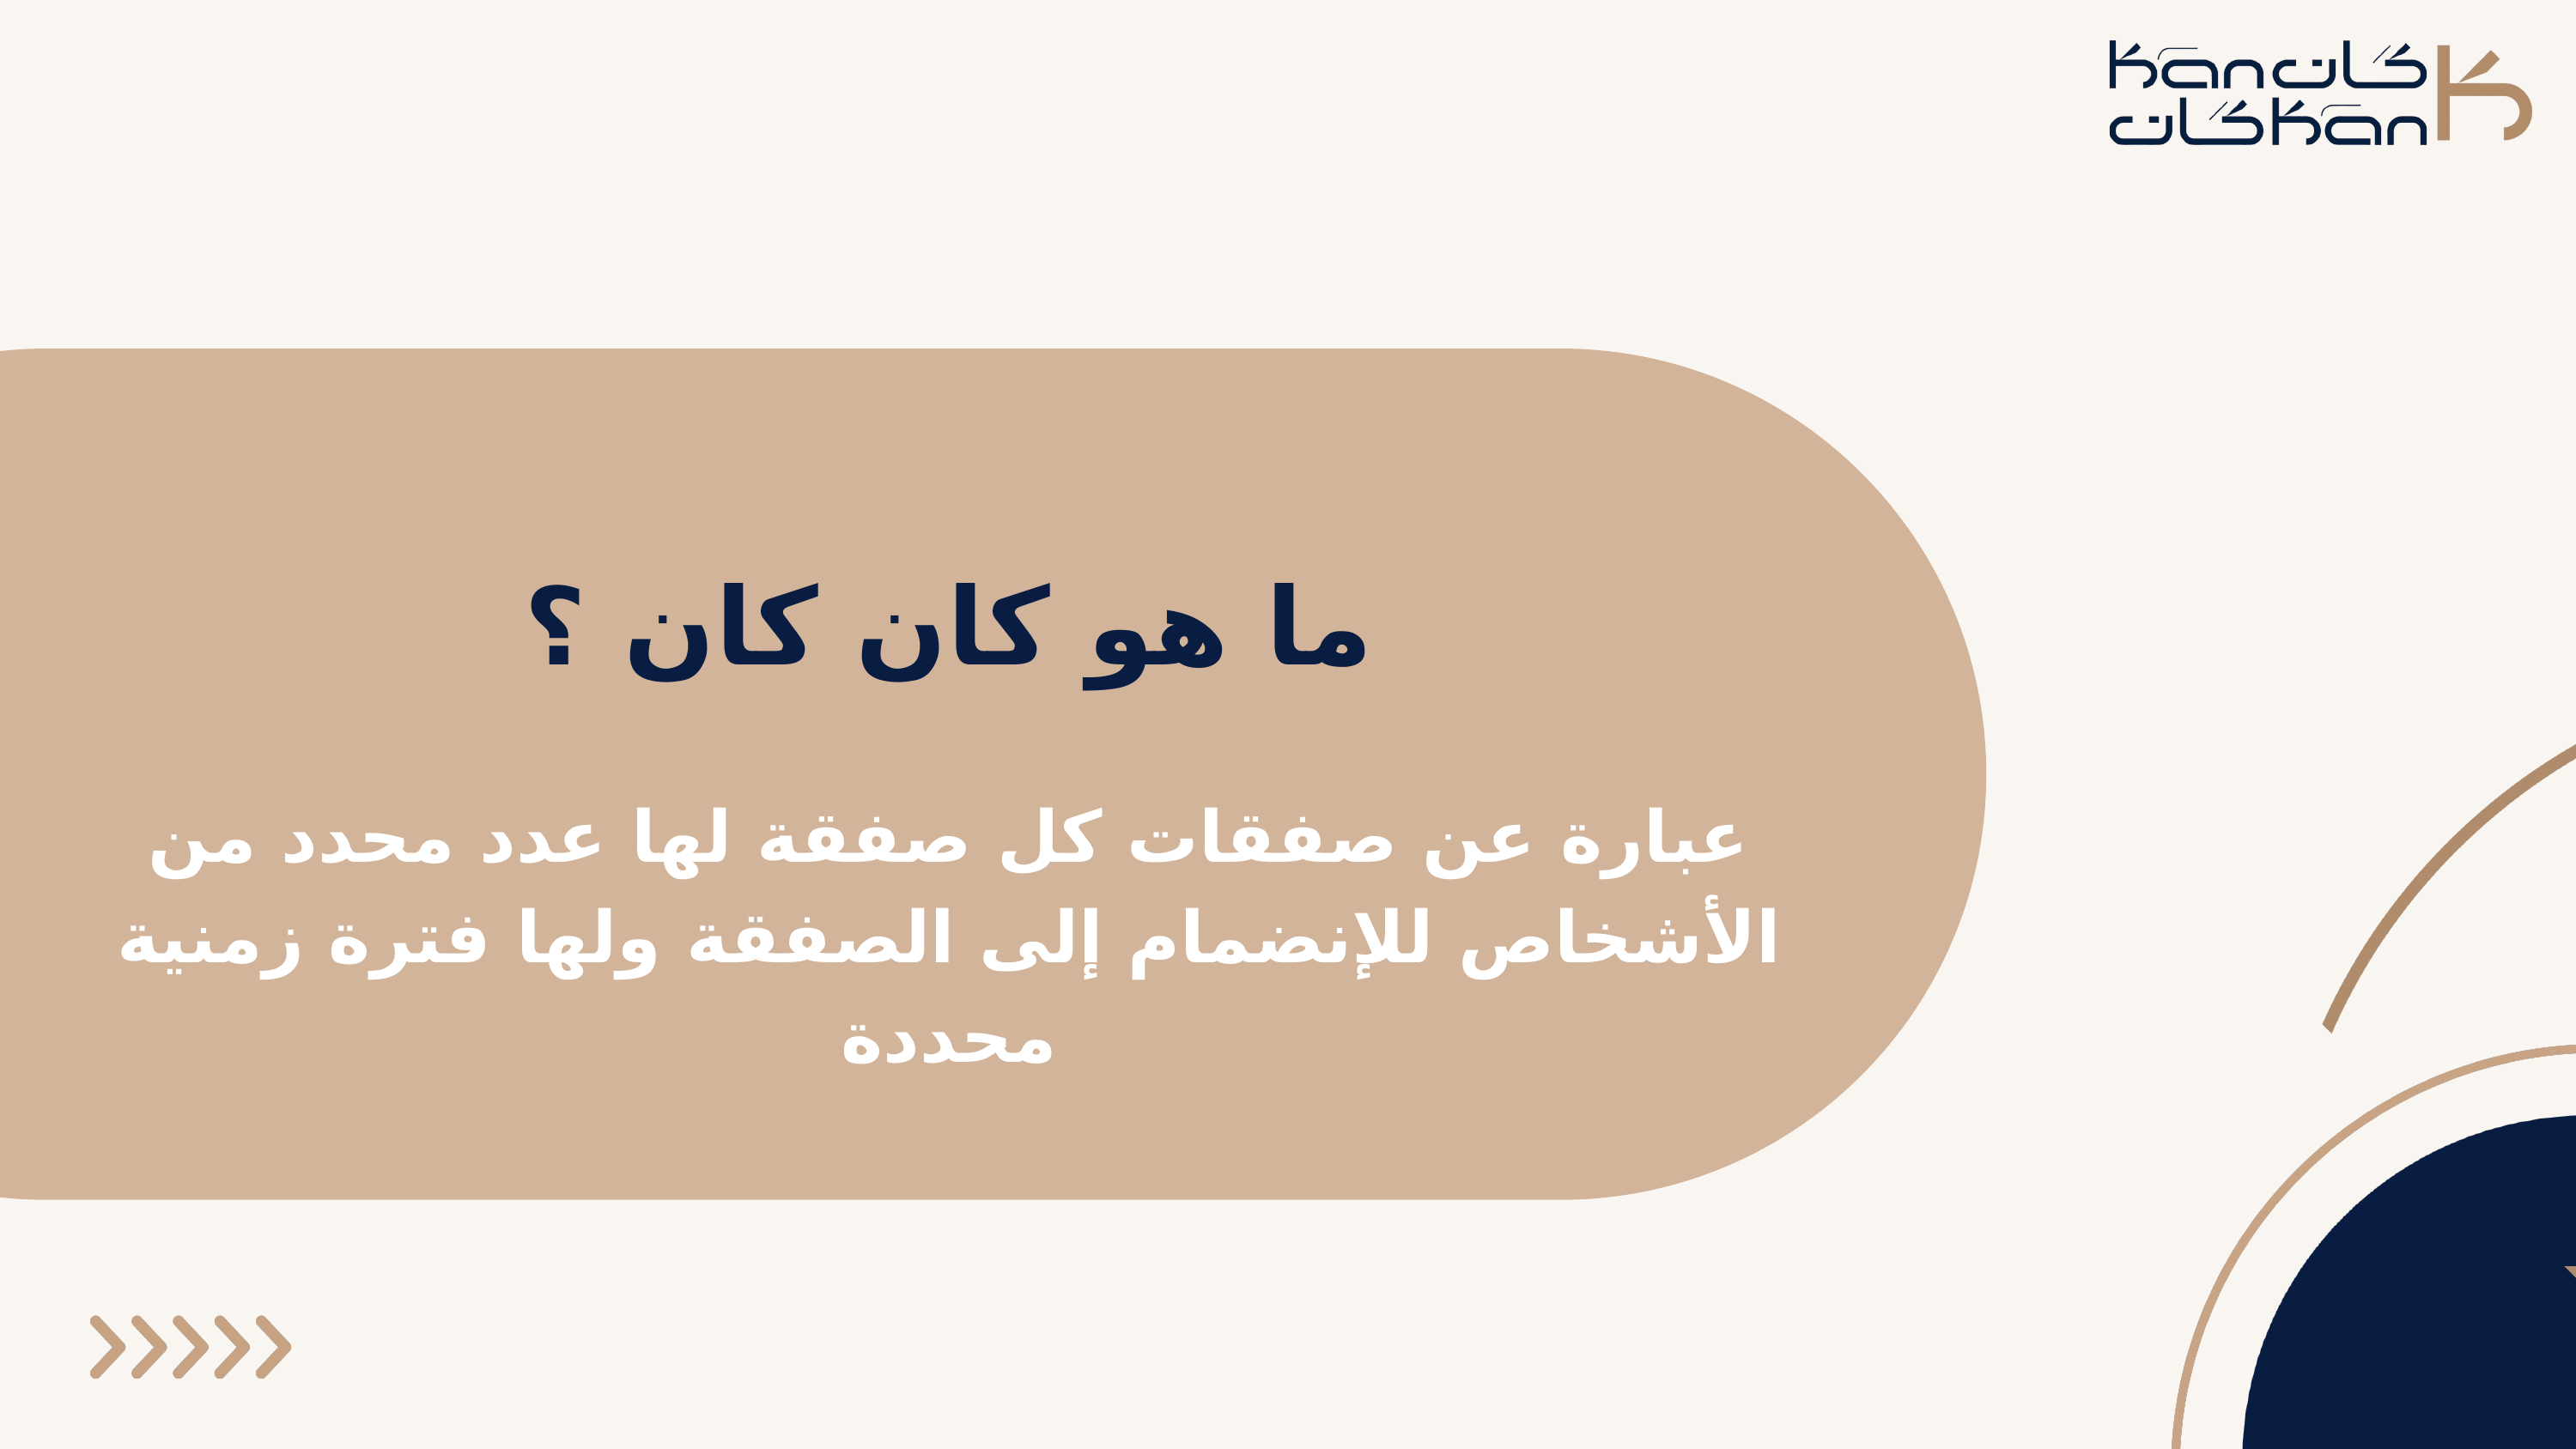

ما هو كان كان ؟

عبارة عن صفقات كل صفقة لها عدد محدد من الأشخاص للإنضمام إلى الصفقة ولها فترة زمنية محددة